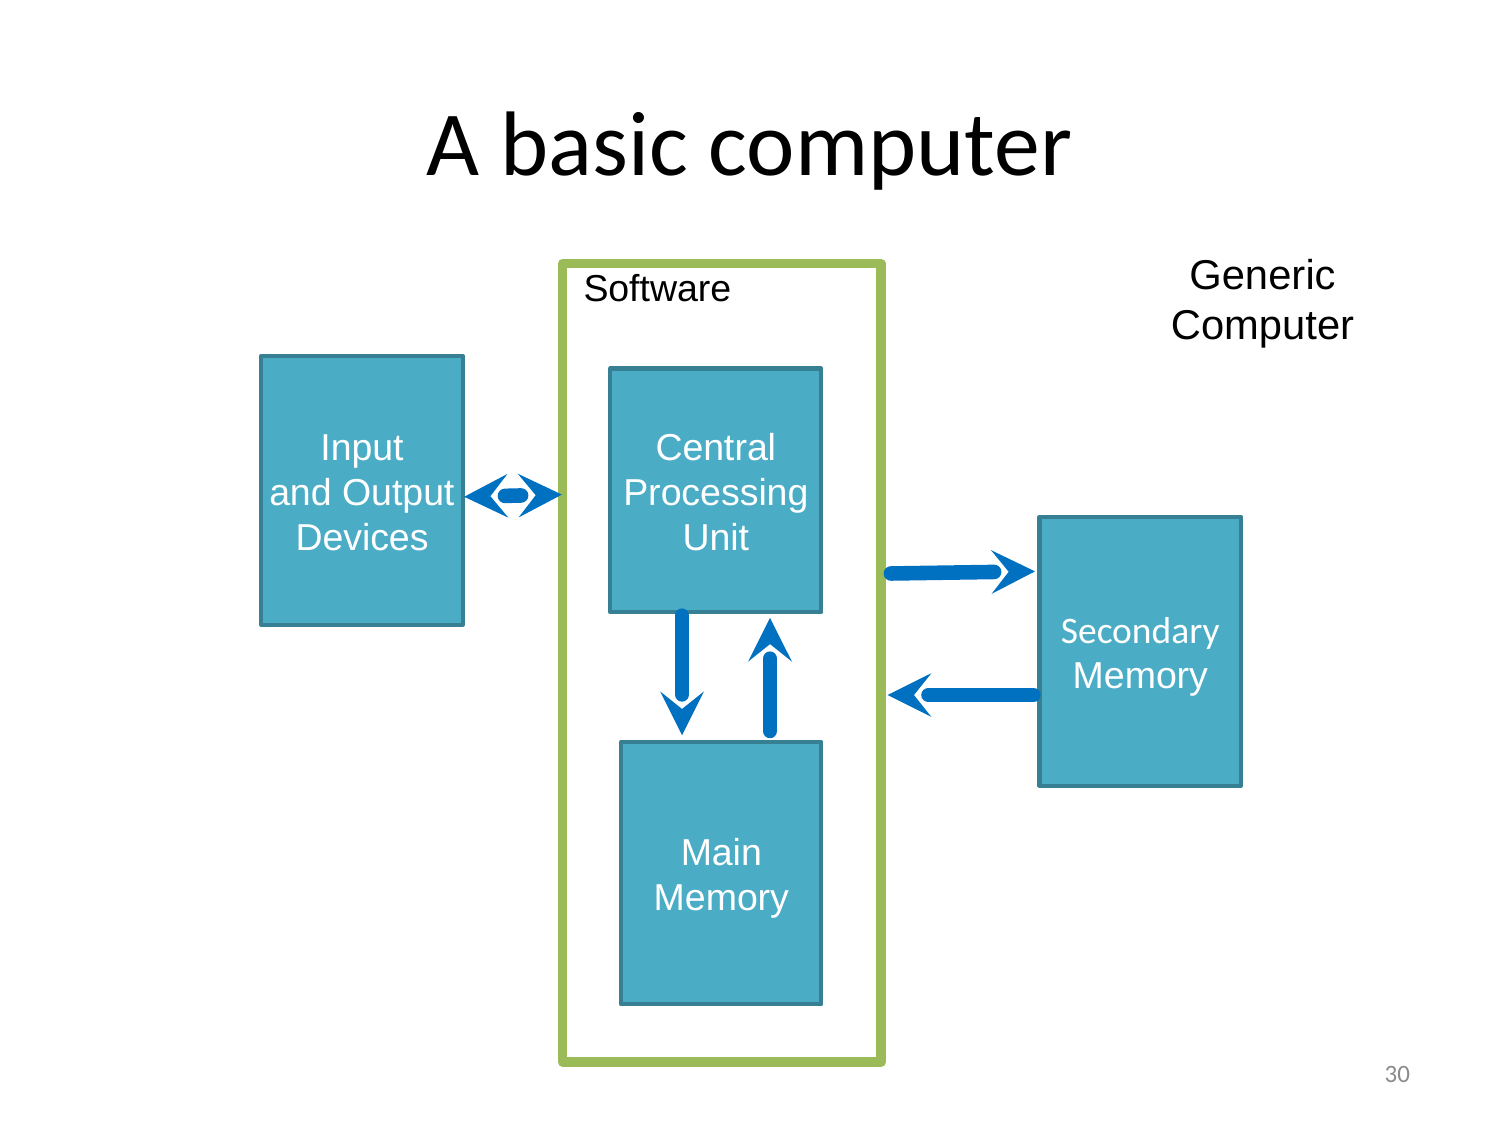

# A basic computer
Generic
Computer
  Software
Input
and Output
Devices
Central
Processing
Unit
Secondary
Memory
Main
Memory
30